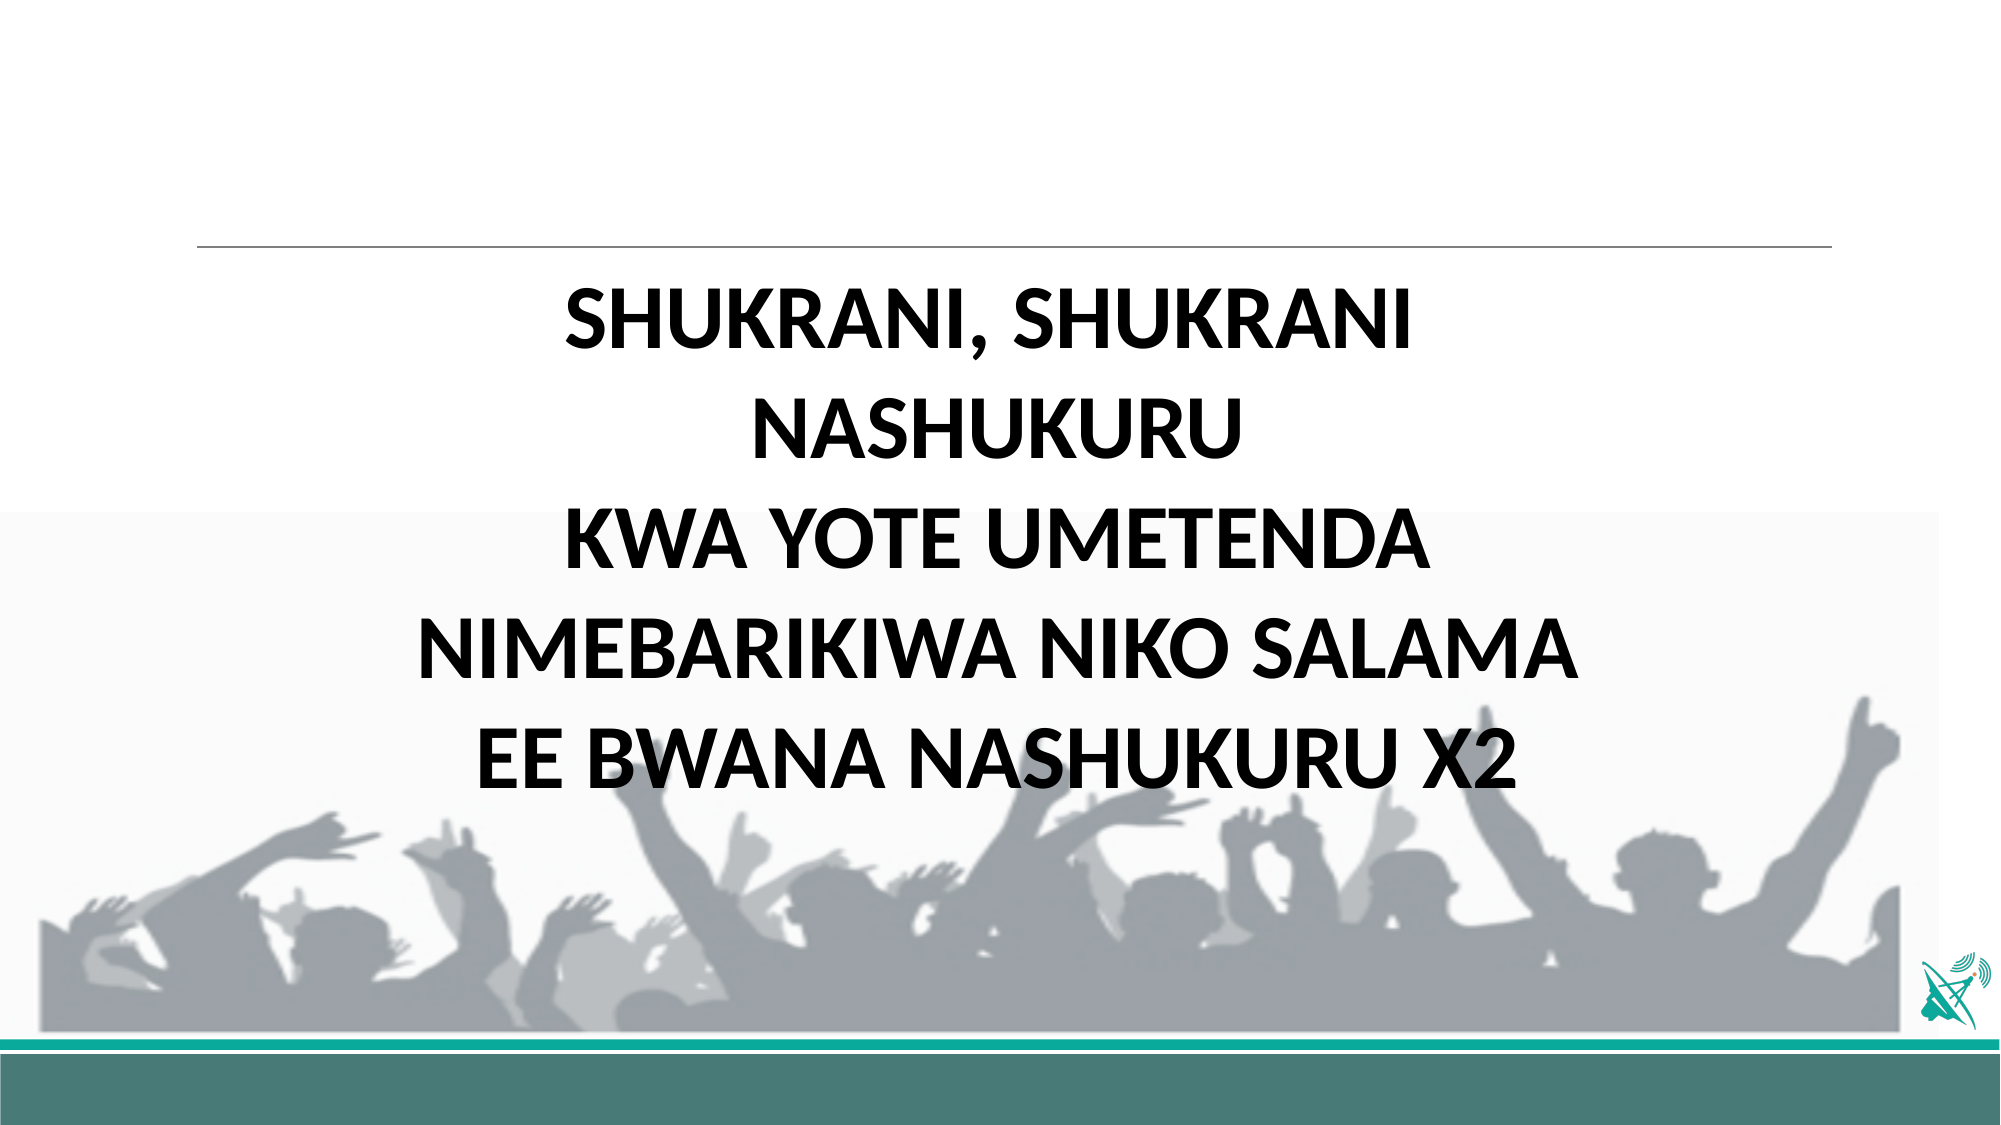

SHUKRANI, SHUKRANI
NASHUKURU
KWA YOTE UMETENDA
NIMEBARIKIWA NIKO SALAMA
EE BWANA NASHUKURU X2